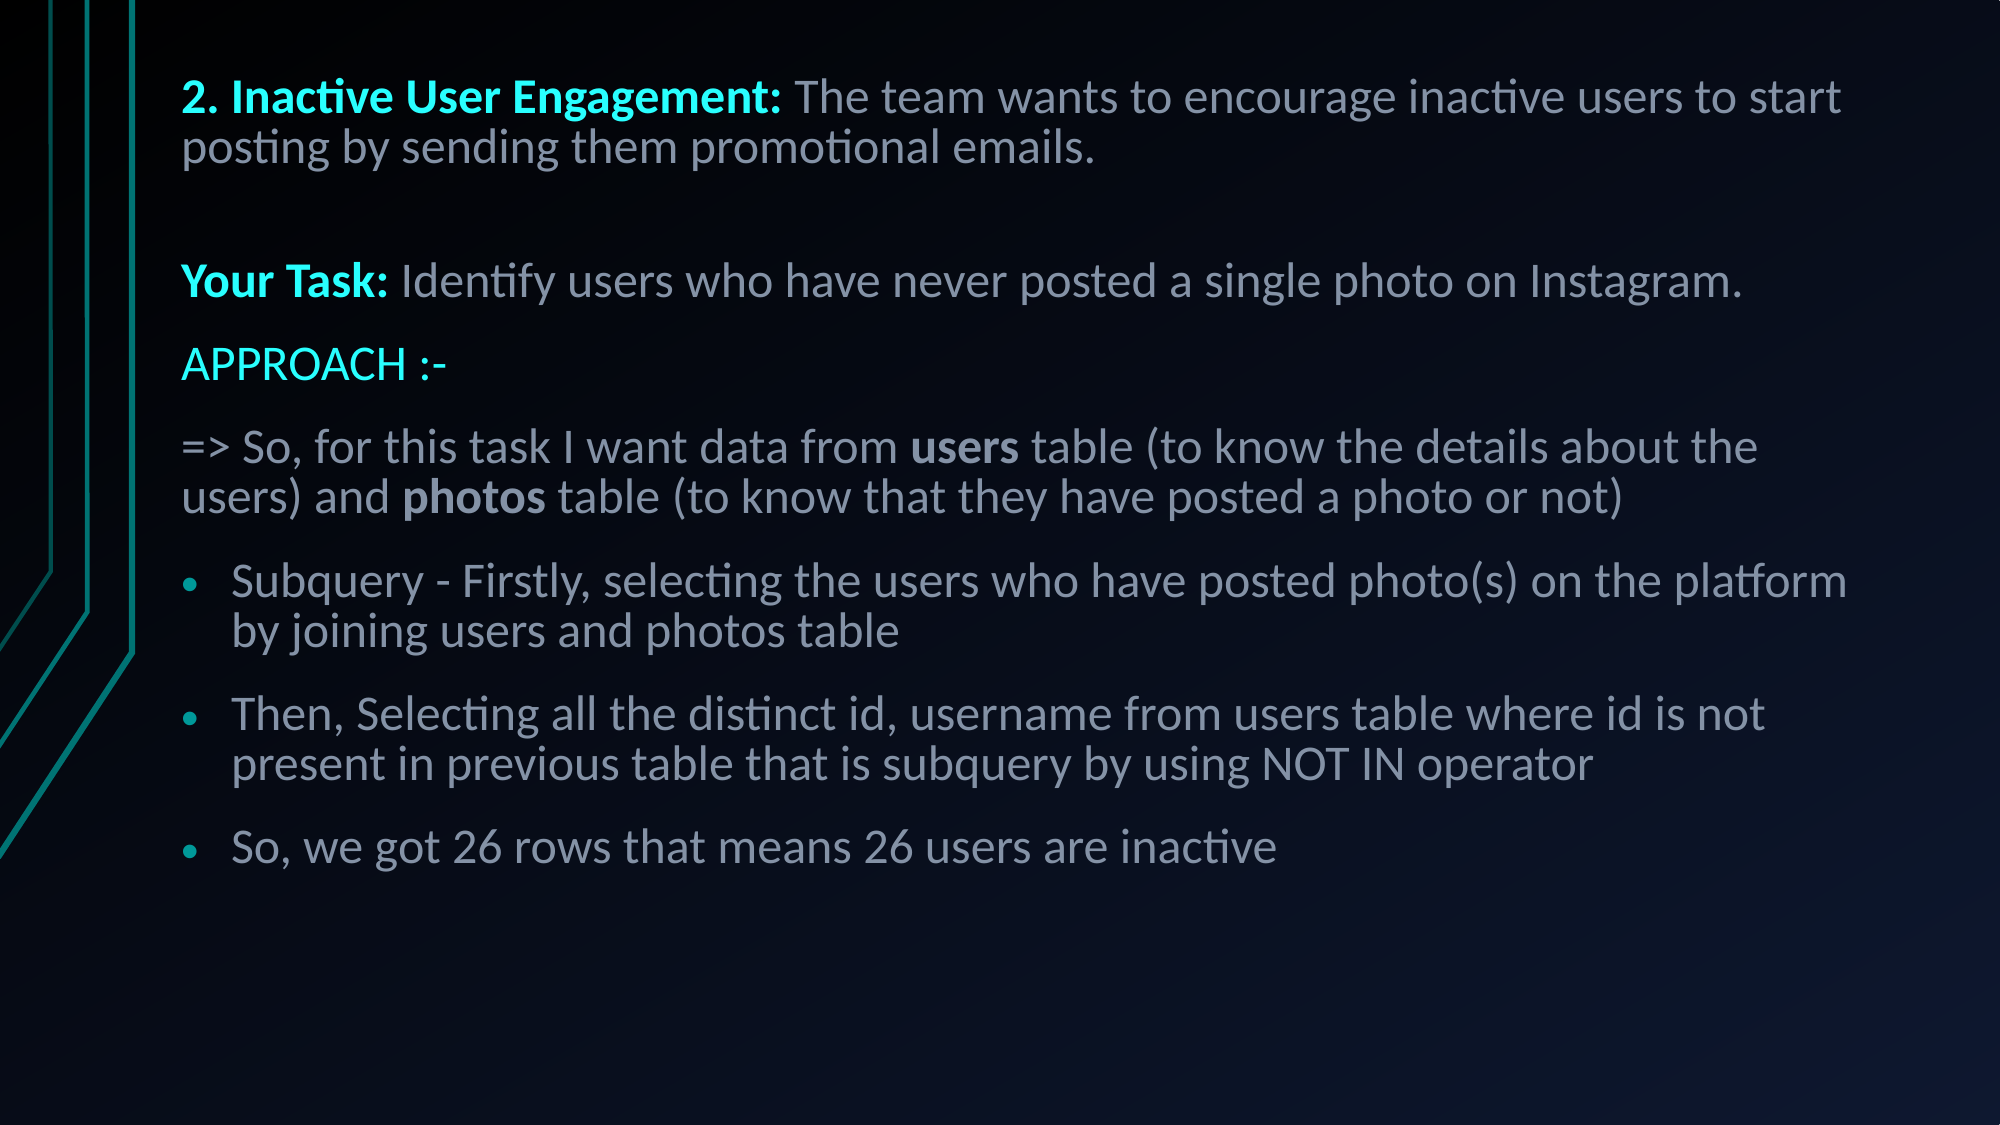

2. Inactive User Engagement: The team wants to encourage inactive users to start posting by sending them promotional emails.
Your Task: Identify users who have never posted a single photo on Instagram.
APPROACH :-
=> So, for this task I want data from users table (to know the details about the users) and photos table (to know that they have posted a photo or not)
Subquery - Firstly, selecting the users who have posted photo(s) on the platform by joining users and photos table
Then, Selecting all the distinct id, username from users table where id is not present in previous table that is subquery by using NOT IN operator
So, we got 26 rows that means 26 users are inactive